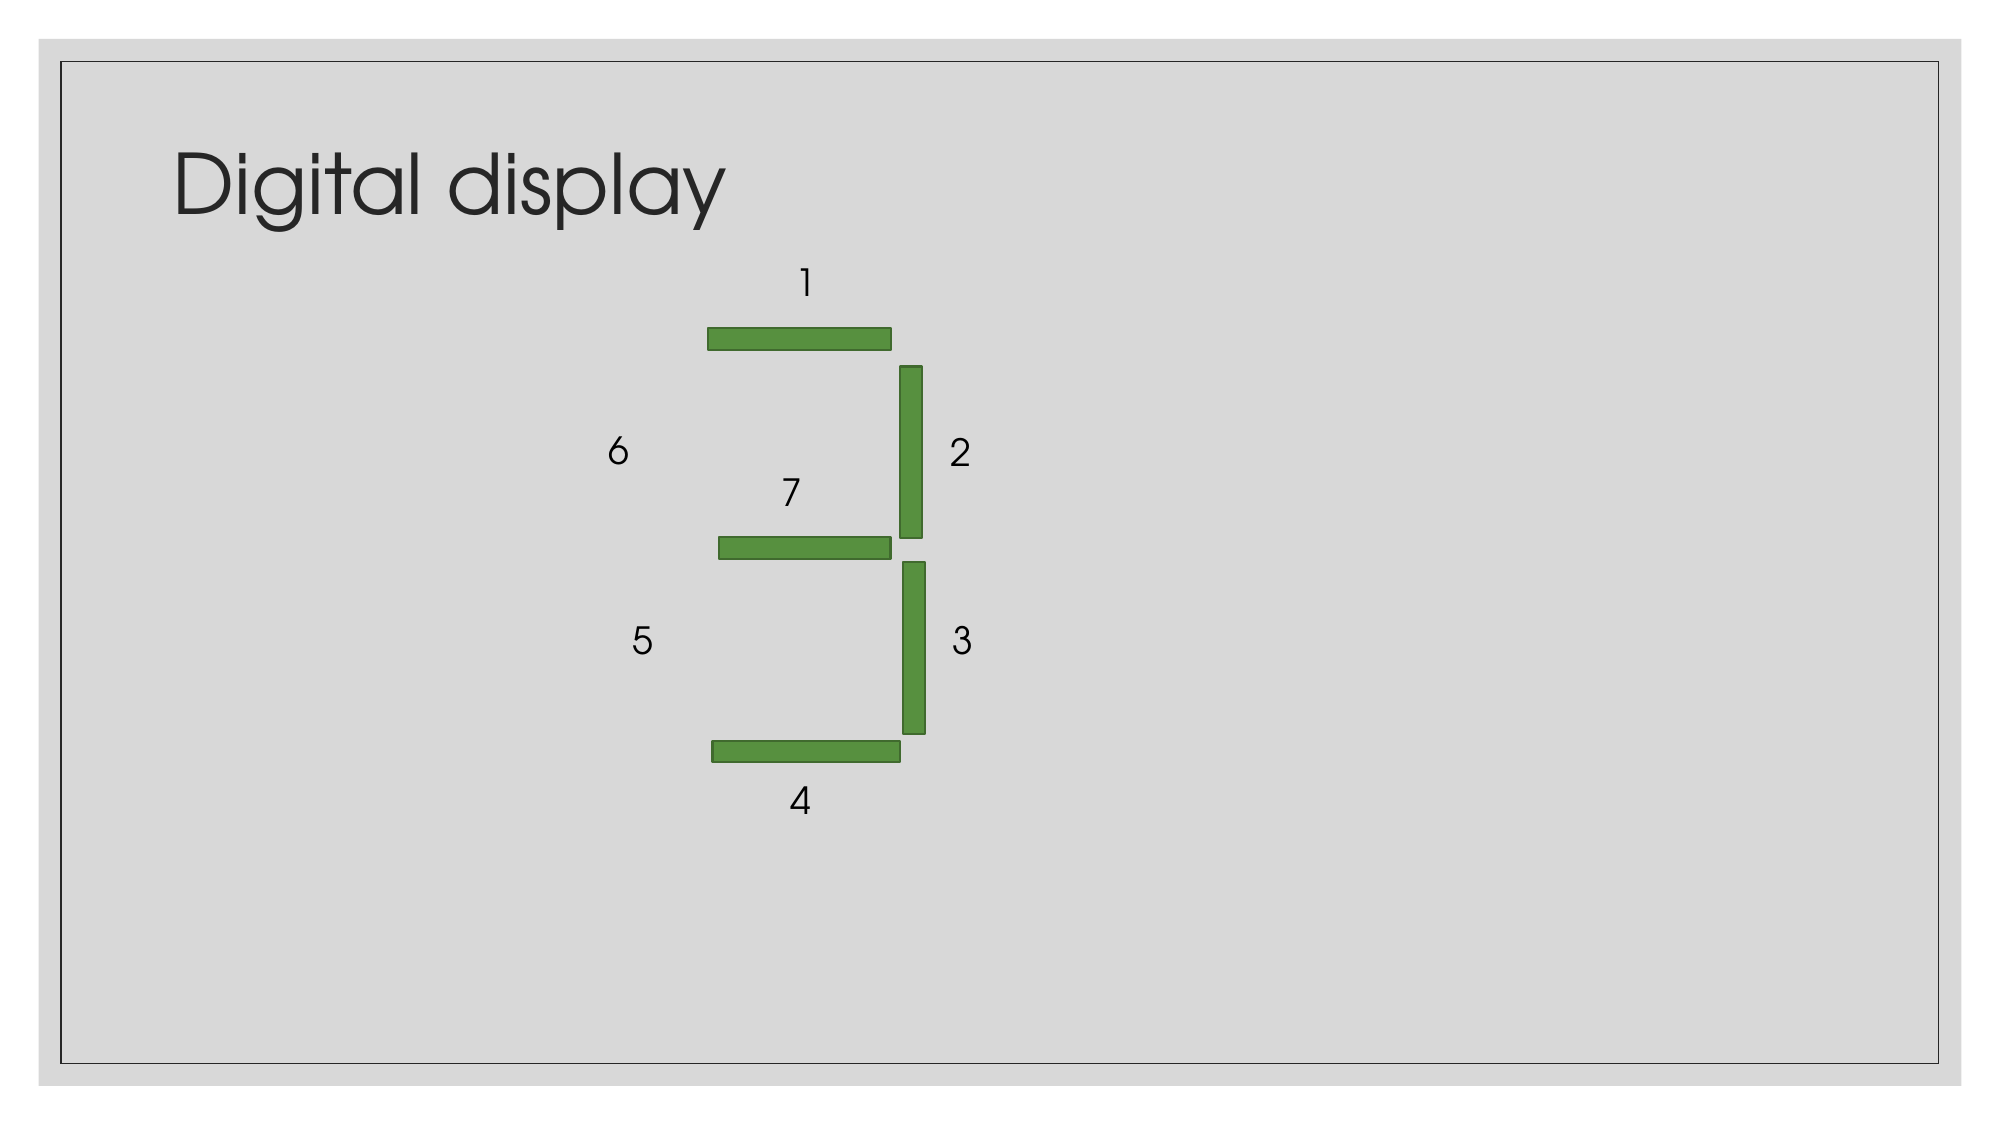

# Digital display
1

6
2

7

5
3

4